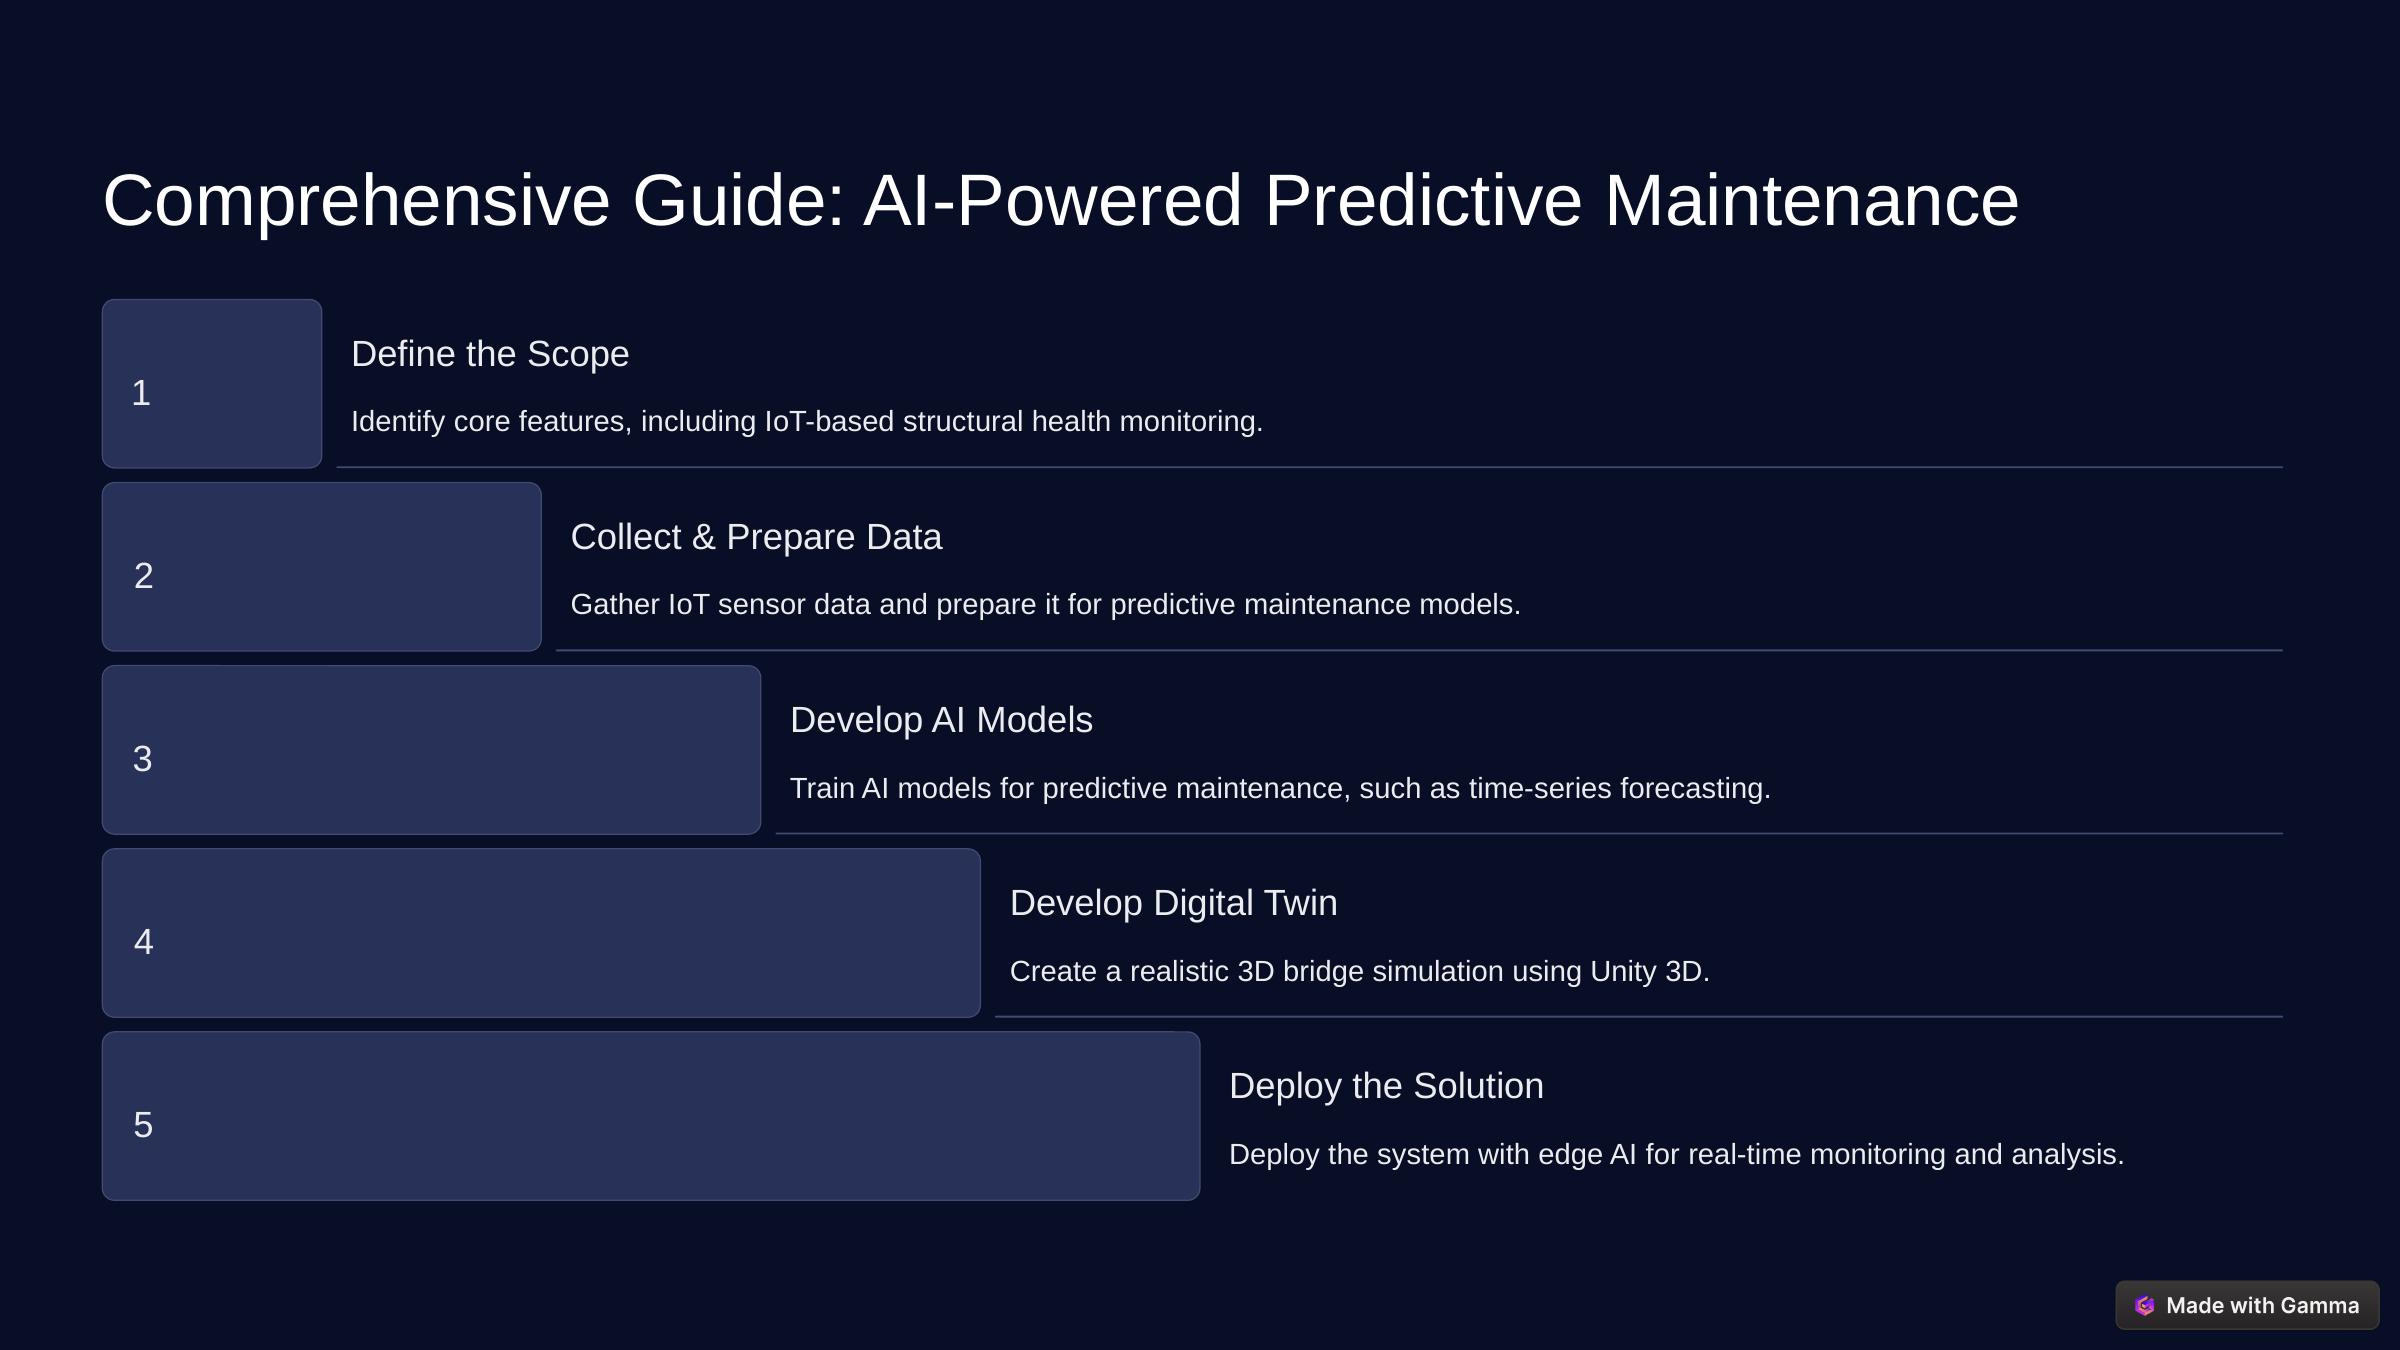

Comprehensive Guide: AI-Powered Predictive Maintenance

Define the Scope
1
Identify core features, including IoT-based structural health monitoring.

Collect & Prepare Data
2
Gather IoT sensor data and prepare it for predictive maintenance models.

Develop AI Models
3
Train AI models for predictive maintenance, such as time-series forecasting.

Develop Digital Twin
4
Create a realistic 3D bridge simulation using Unity 3D.

Deploy the Solution
5
Deploy the system with edge AI for real-time monitoring and analysis.